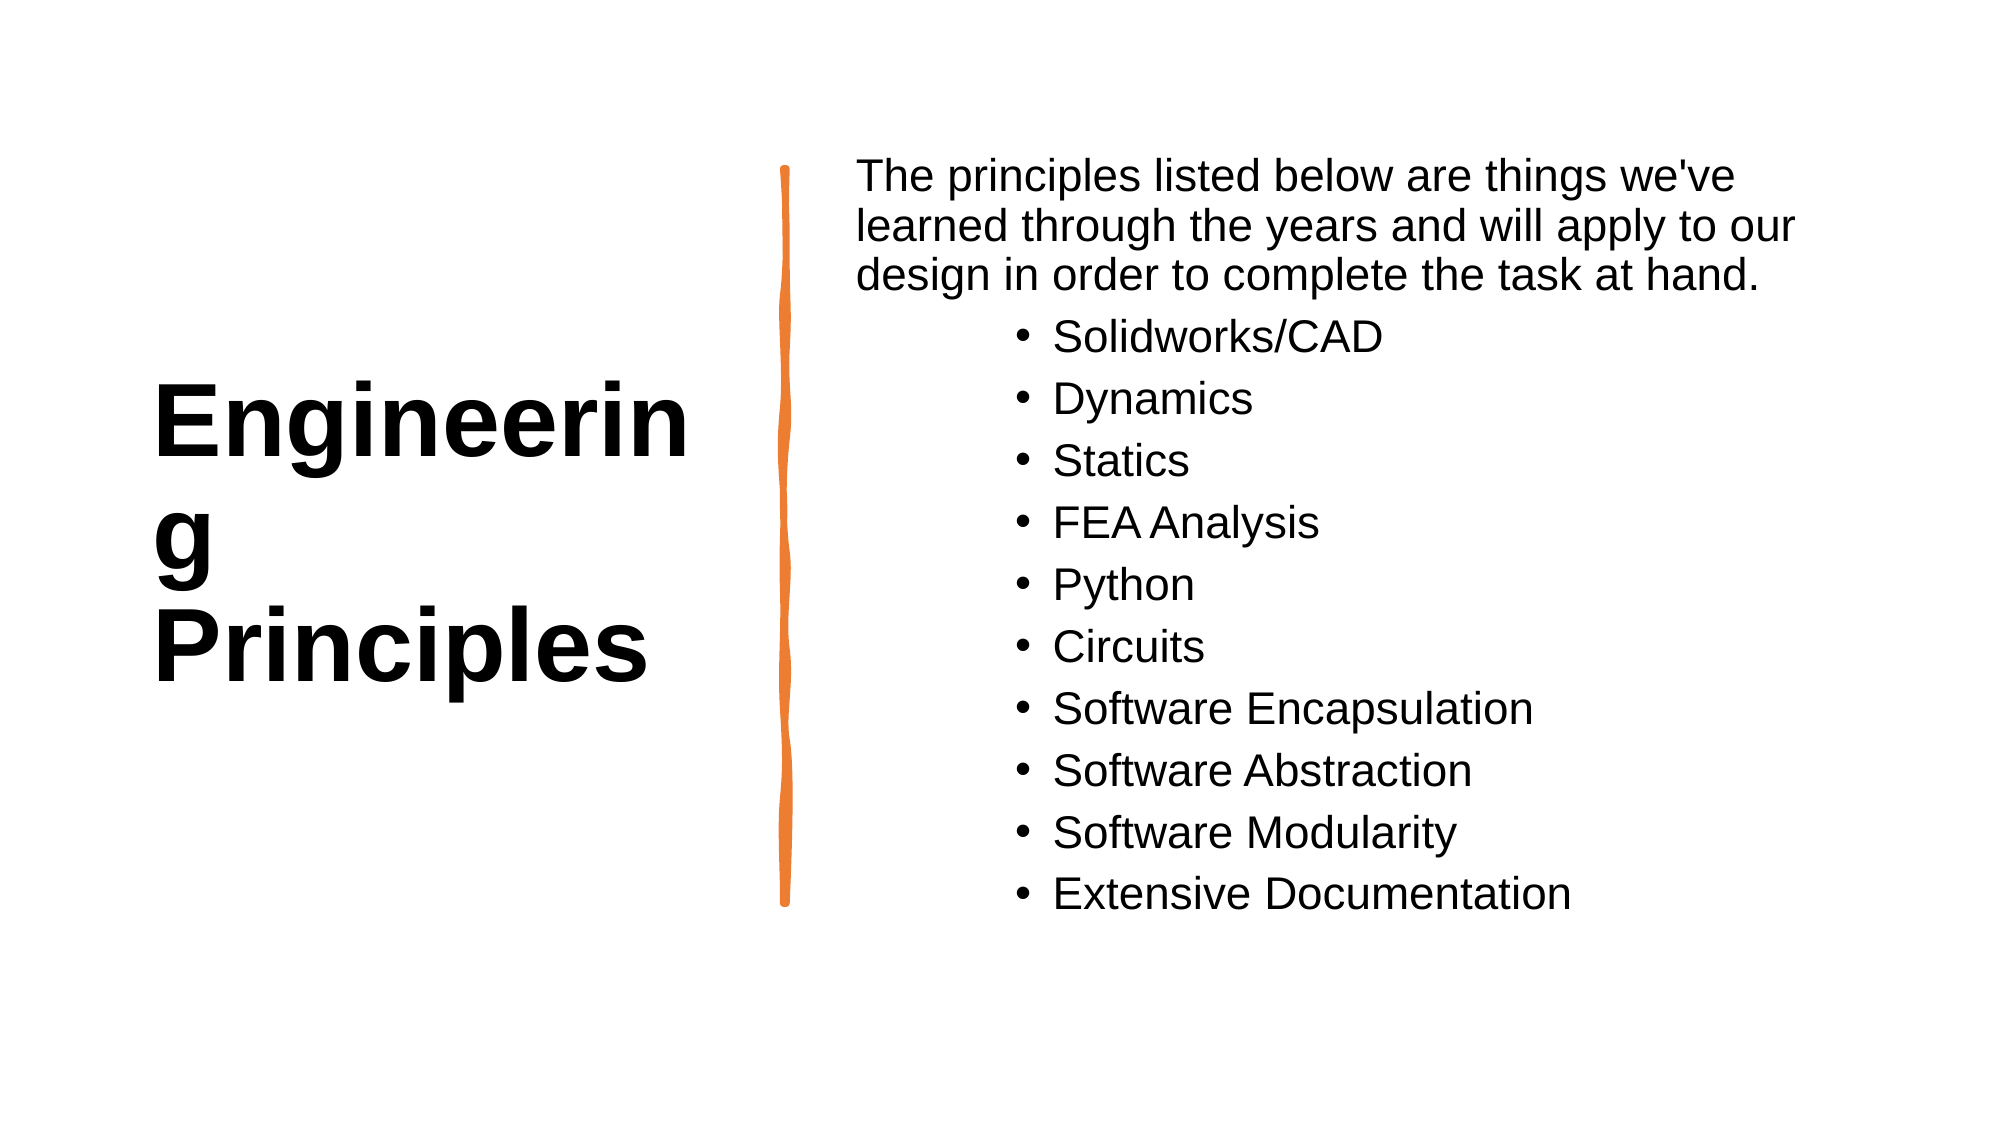

Engineering Principles
The principles listed below are things we've learned through the years and will apply to our design in order to complete the task at hand.
Solidworks/CAD
Dynamics
Statics
FEA Analysis
Python
Circuits
Software Encapsulation
Software Abstraction
Software Modularity
Extensive Documentation

9